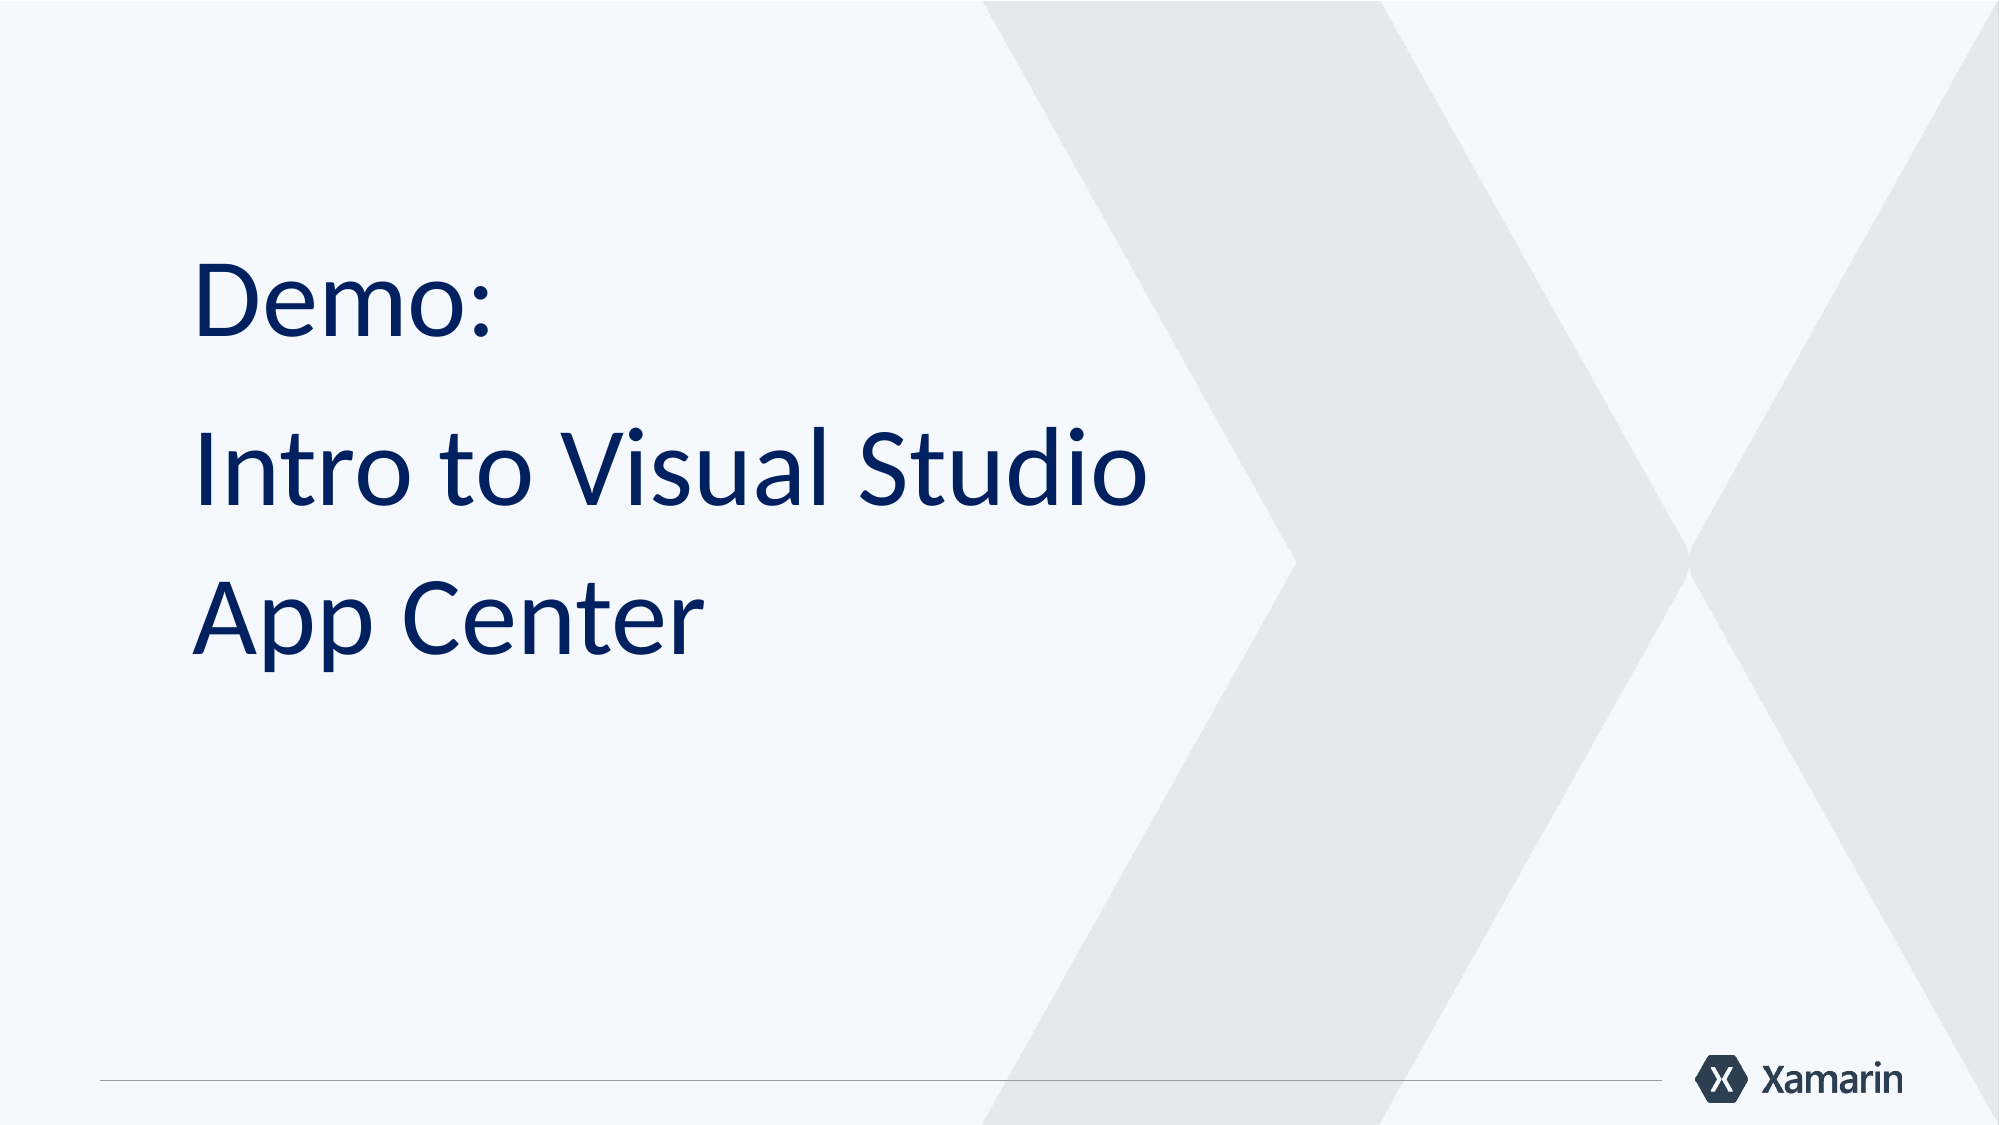

Demo:
Intro to Visual Studio App Center